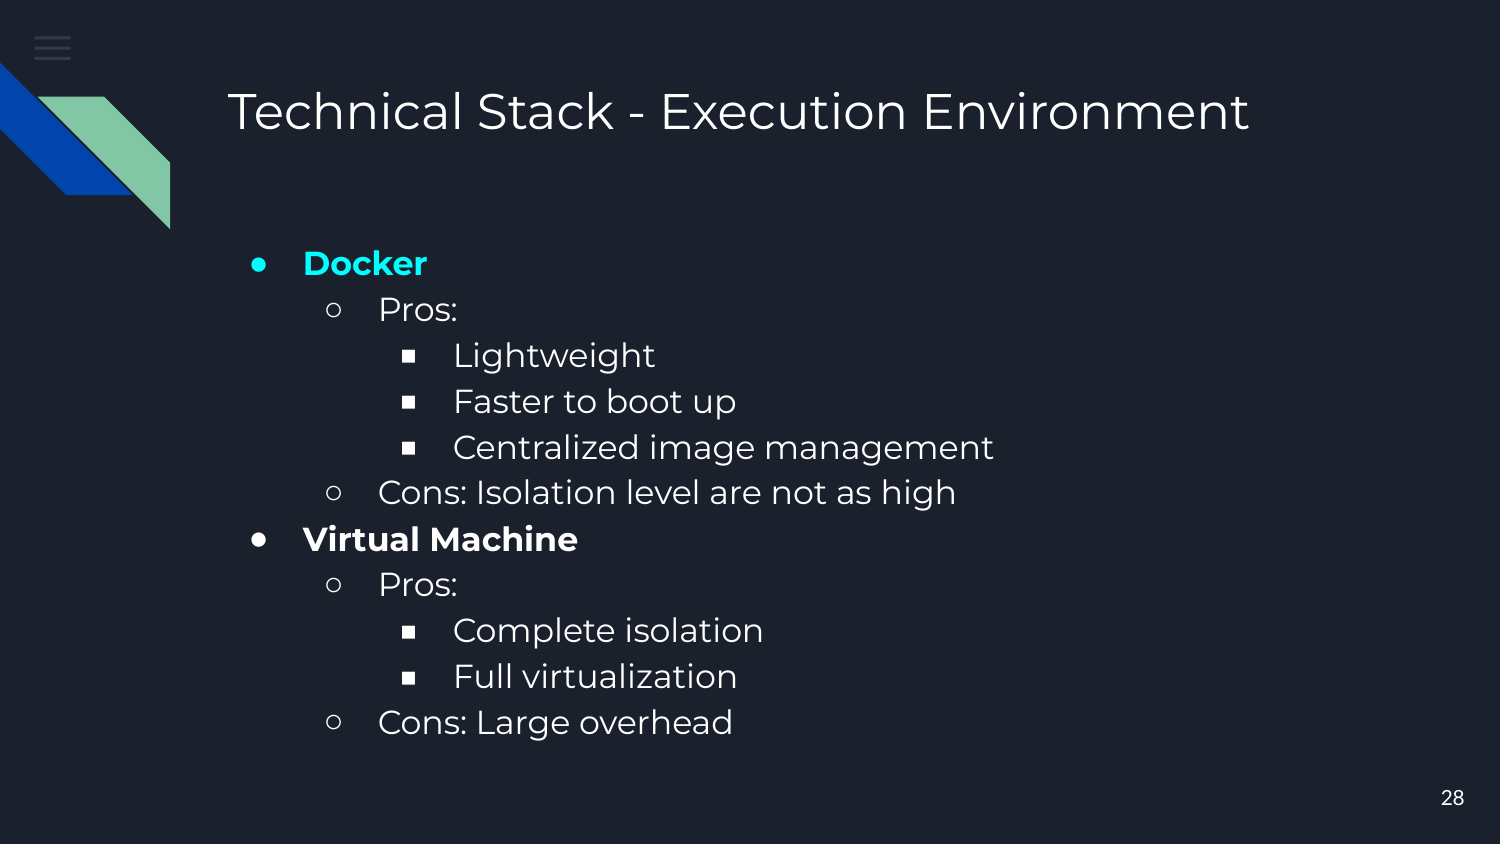

# Technical Stack - Execution Environment
Docker
Pros:
Lightweight
Faster to boot up
Centralized image management
Cons: Isolation level are not as high
Virtual Machine
Pros:
Complete isolation
Full virtualization
Cons: Large overhead

28